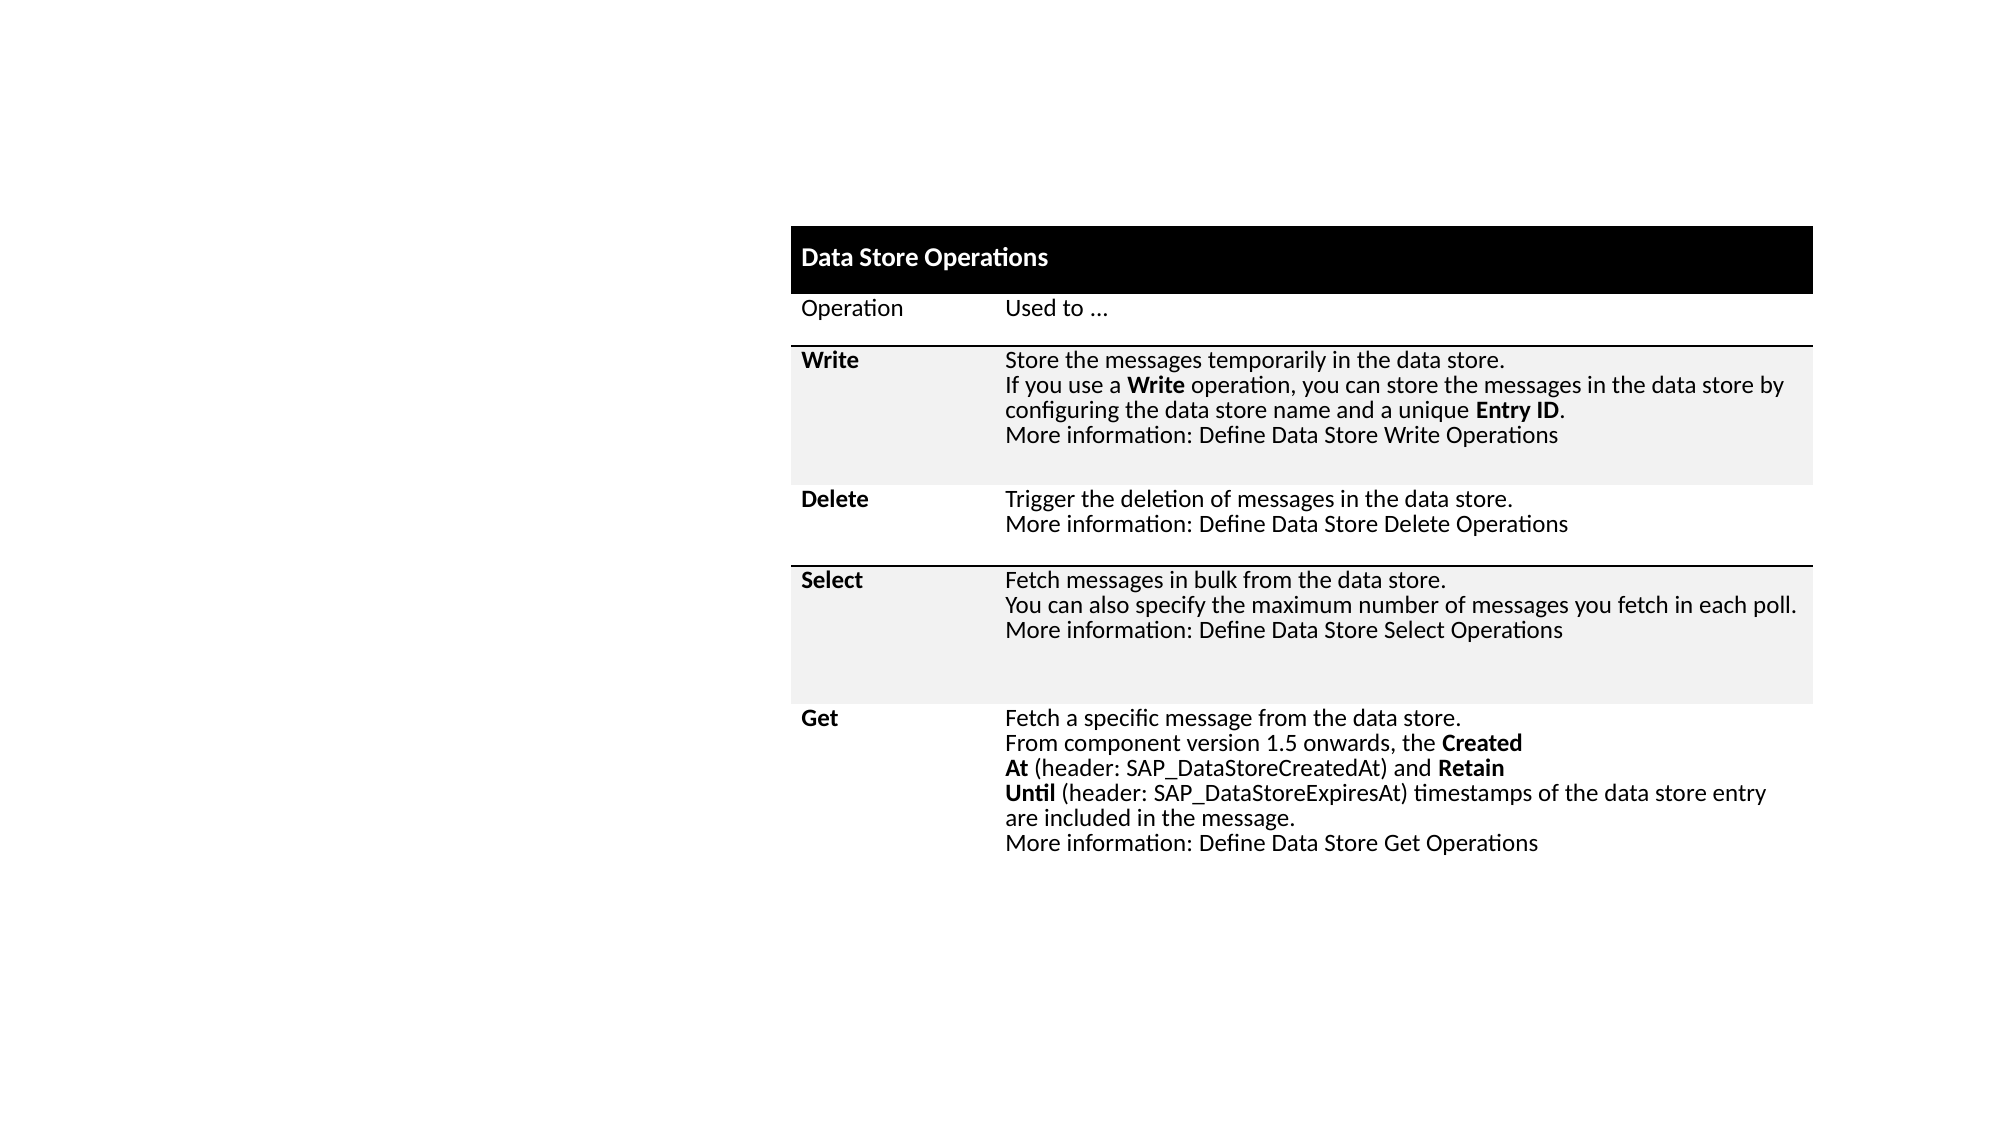

#
| Data Store Operations |  |
| --- | --- |
| Operation | Used to ... |
| Write | Store the messages temporarily in the data store. If you use a Write operation, you can store the messages in the data store by configuring the data store name and a unique Entry ID. More information: Define Data Store Write Operations |
| Delete | Trigger the deletion of messages in the data store. More information: Define Data Store Delete Operations |
| Select | Fetch messages in bulk from the data store. You can also specify the maximum number of messages you fetch in each poll. More information: Define Data Store Select Operations |
| Get | Fetch a specific message from the data store. From component version 1.5 onwards, the Created At (header: SAP\_DataStoreCreatedAt) and Retain Until (header: SAP\_DataStoreExpiresAt) timestamps of the data store entry are included in the message. More information: Define Data Store Get Operations |